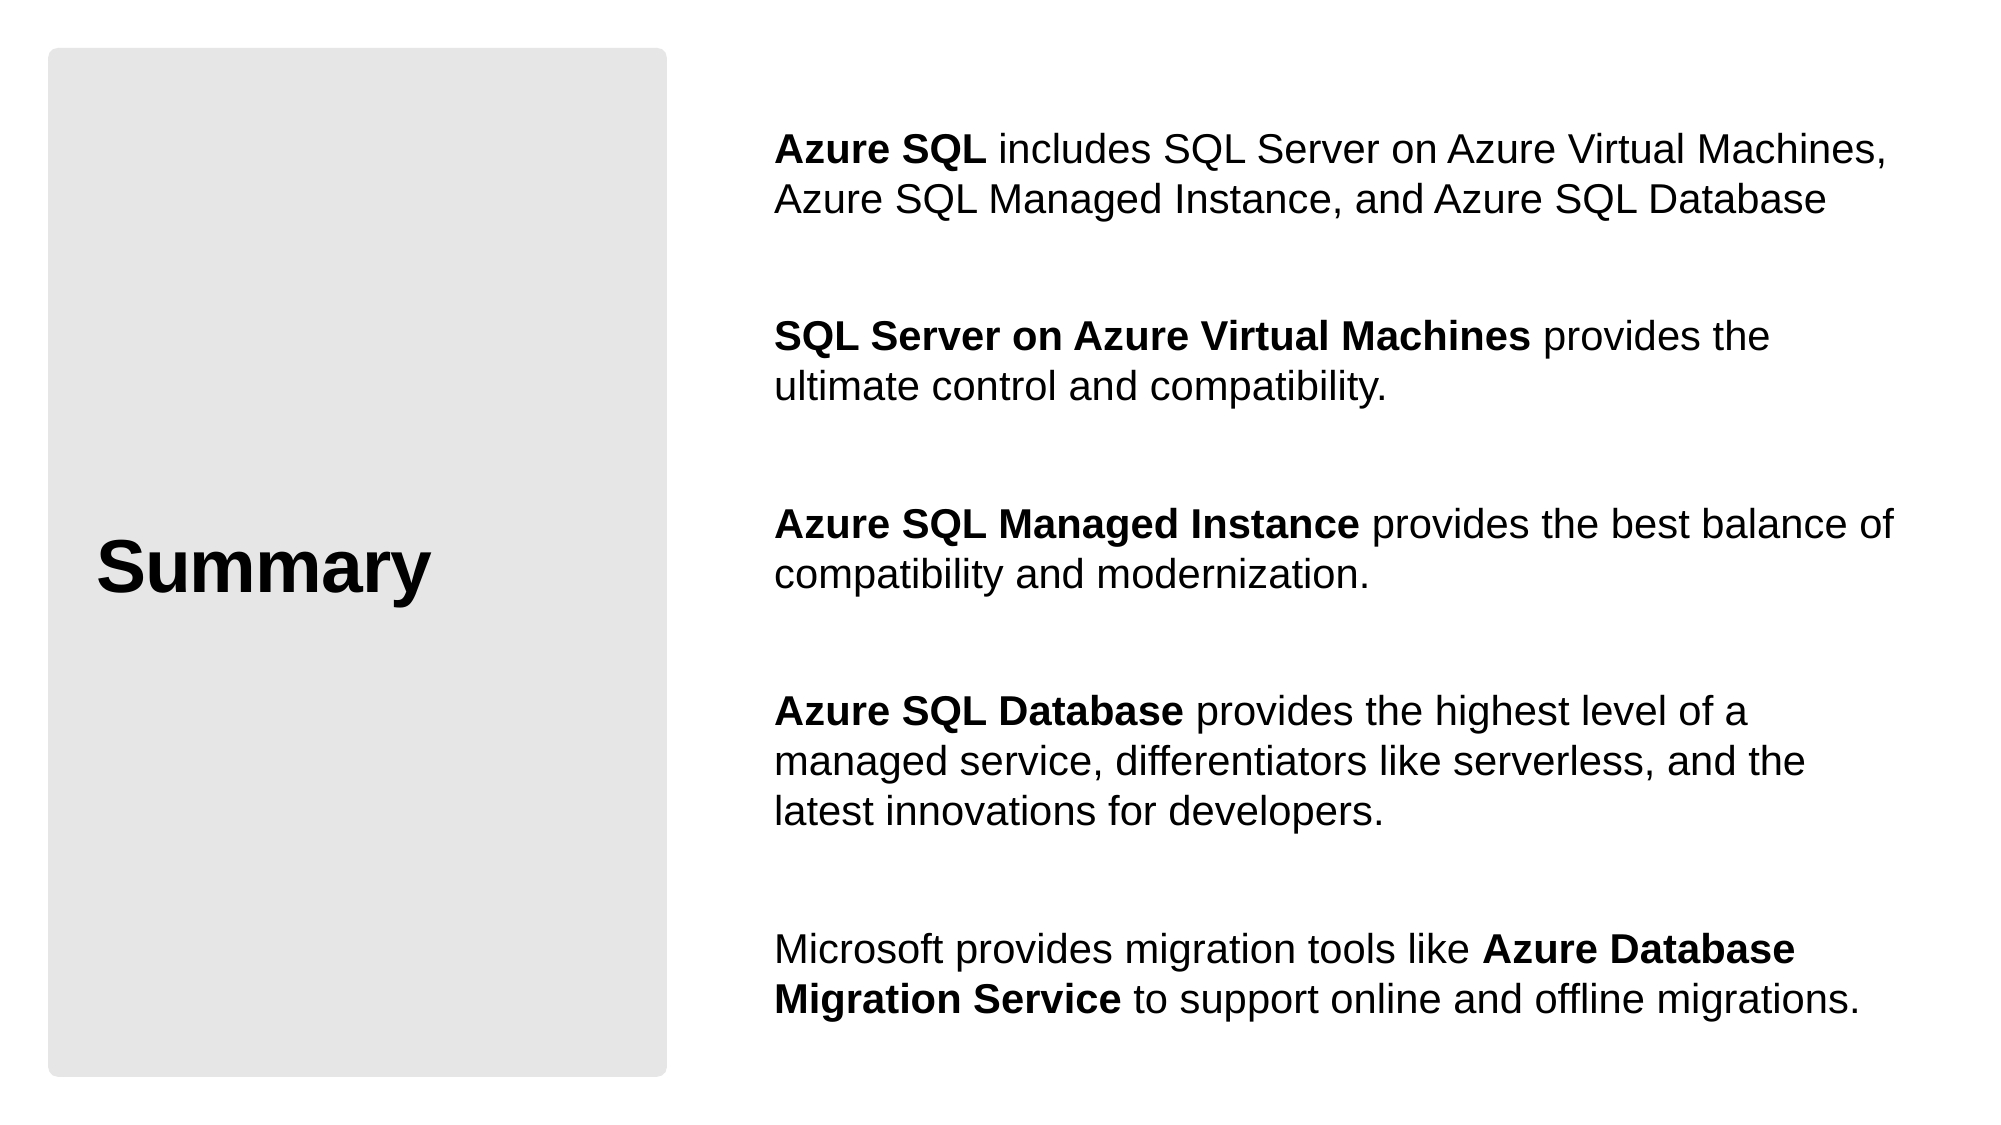

Azure SQL includes SQL Server on Azure Virtual Machines, Azure SQL Managed Instance, and Azure SQL Database
SQL Server on Azure Virtual Machines provides the ultimate control and compatibility.
Azure SQL Managed Instance provides the best balance of compatibility and modernization.
Azure SQL Database provides the highest level of a managed service, differentiators like serverless, and the latest innovations for developers.
Microsoft provides migration tools like Azure Database Migration Service to support online and offline migrations.
# Summary